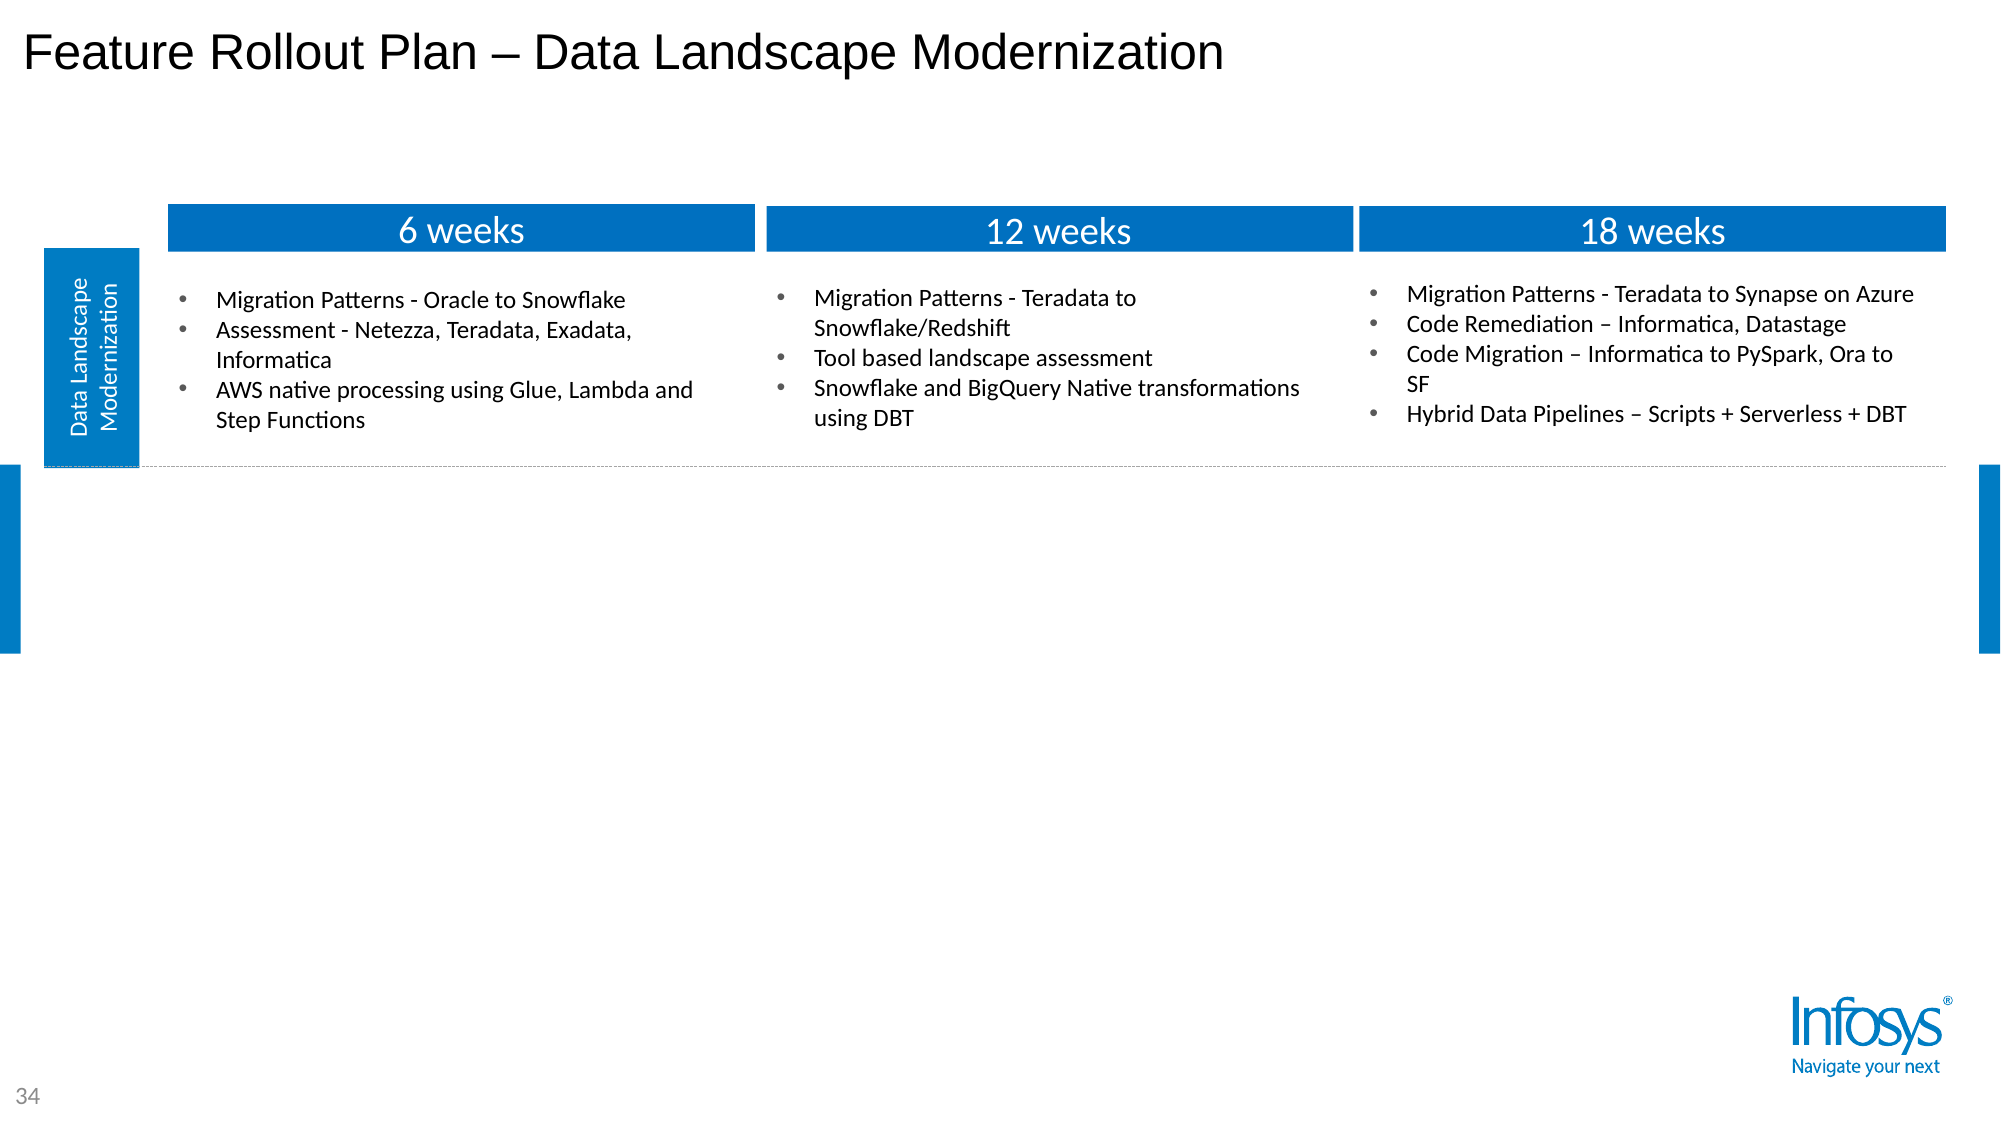

Feature Rollout Plan – Data Landscape Modernization
6 weeks
12 weeks
18 weeks
Migration Patterns - Teradata to Synapse on Azure
Code Remediation – Informatica, Datastage
Code Migration – Informatica to PySpark, Ora to SF
Hybrid Data Pipelines – Scripts + Serverless + DBT
Migration Patterns - Teradata to Snowflake/Redshift
Tool based landscape assessment
Snowflake and BigQuery Native transformations using DBT
Migration Patterns - Oracle to Snowflake
Assessment - Netezza, Teradata, Exadata, Informatica
AWS native processing using Glue, Lambda and Step Functions
Data Landscape Modernization
34